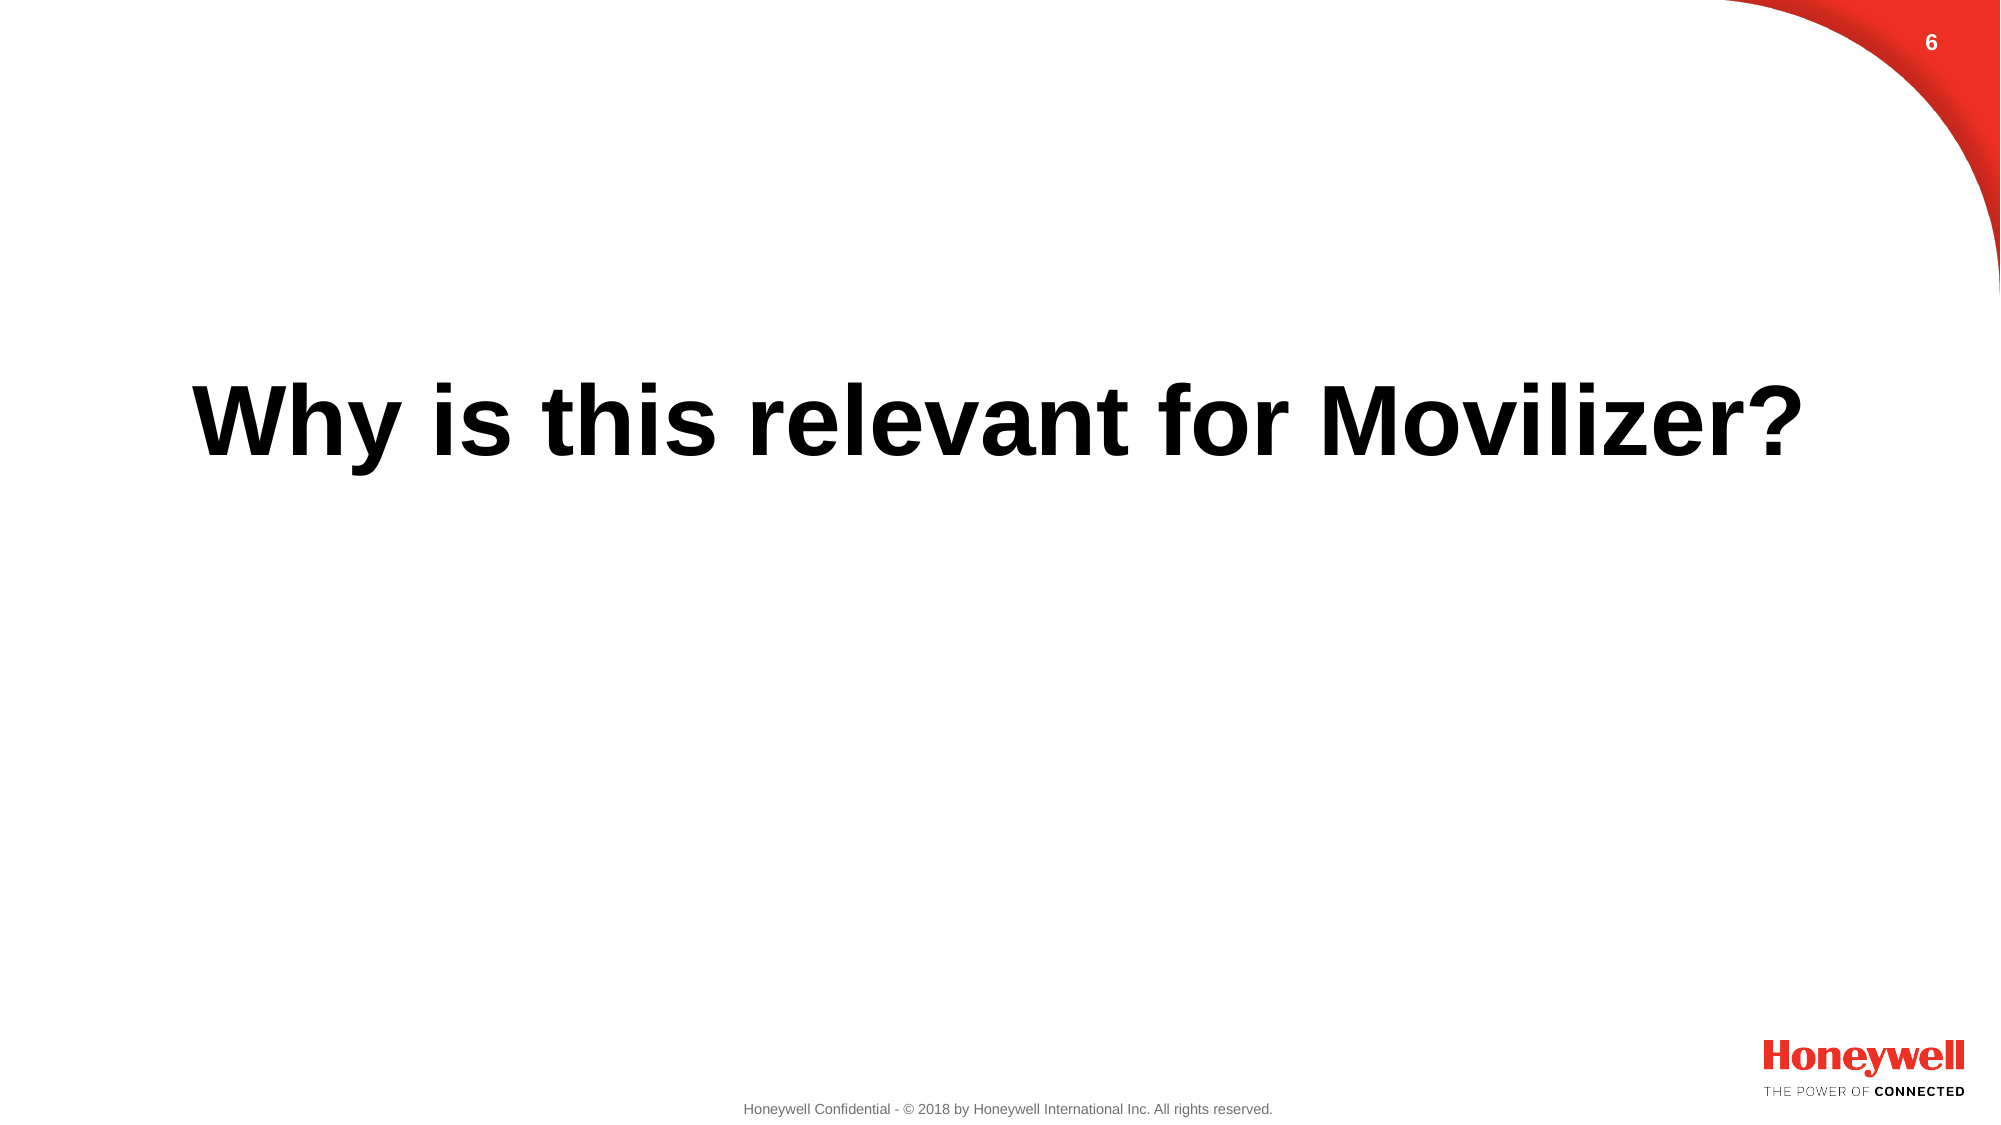

6
# Why is this relevant for Movilizer?